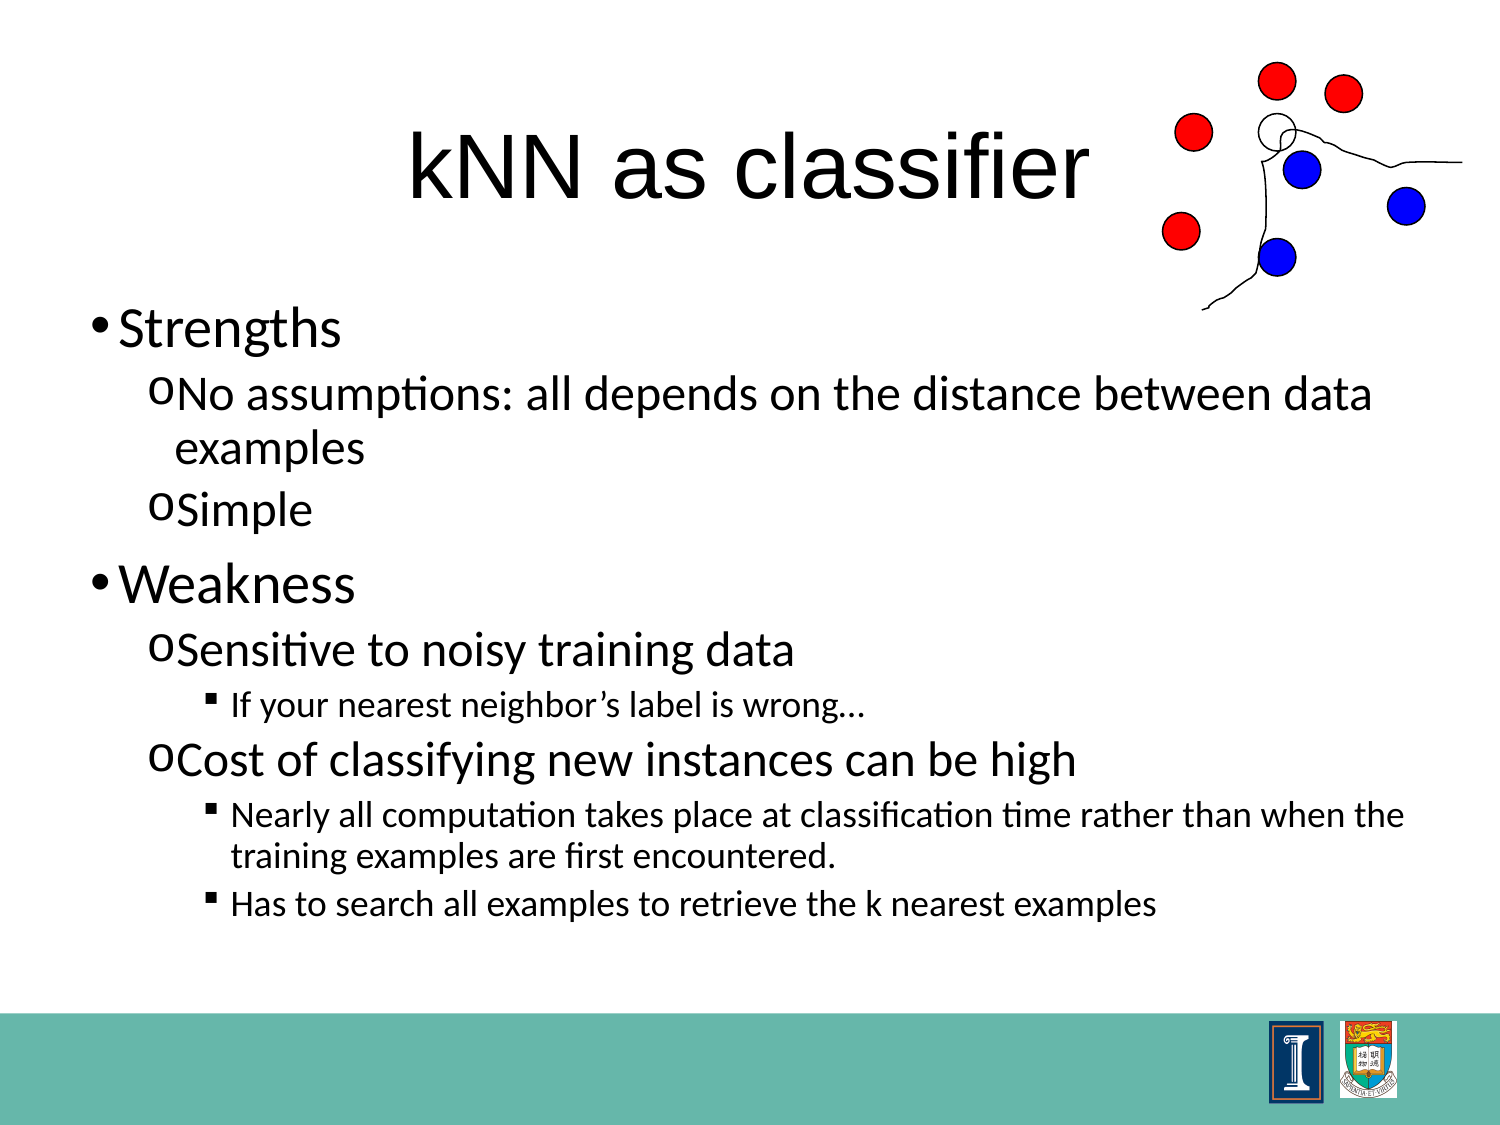

# kNN as classifier

Strengths
No assumptions: all depends on the distance between data examples
Simple
Weakness
Sensitive to noisy training data
If your nearest neighbor’s label is wrong…
Cost of classifying new instances can be high
Nearly all computation takes place at classification time rather than when the training examples are first encountered.
Has to search all examples to retrieve the k nearest examples